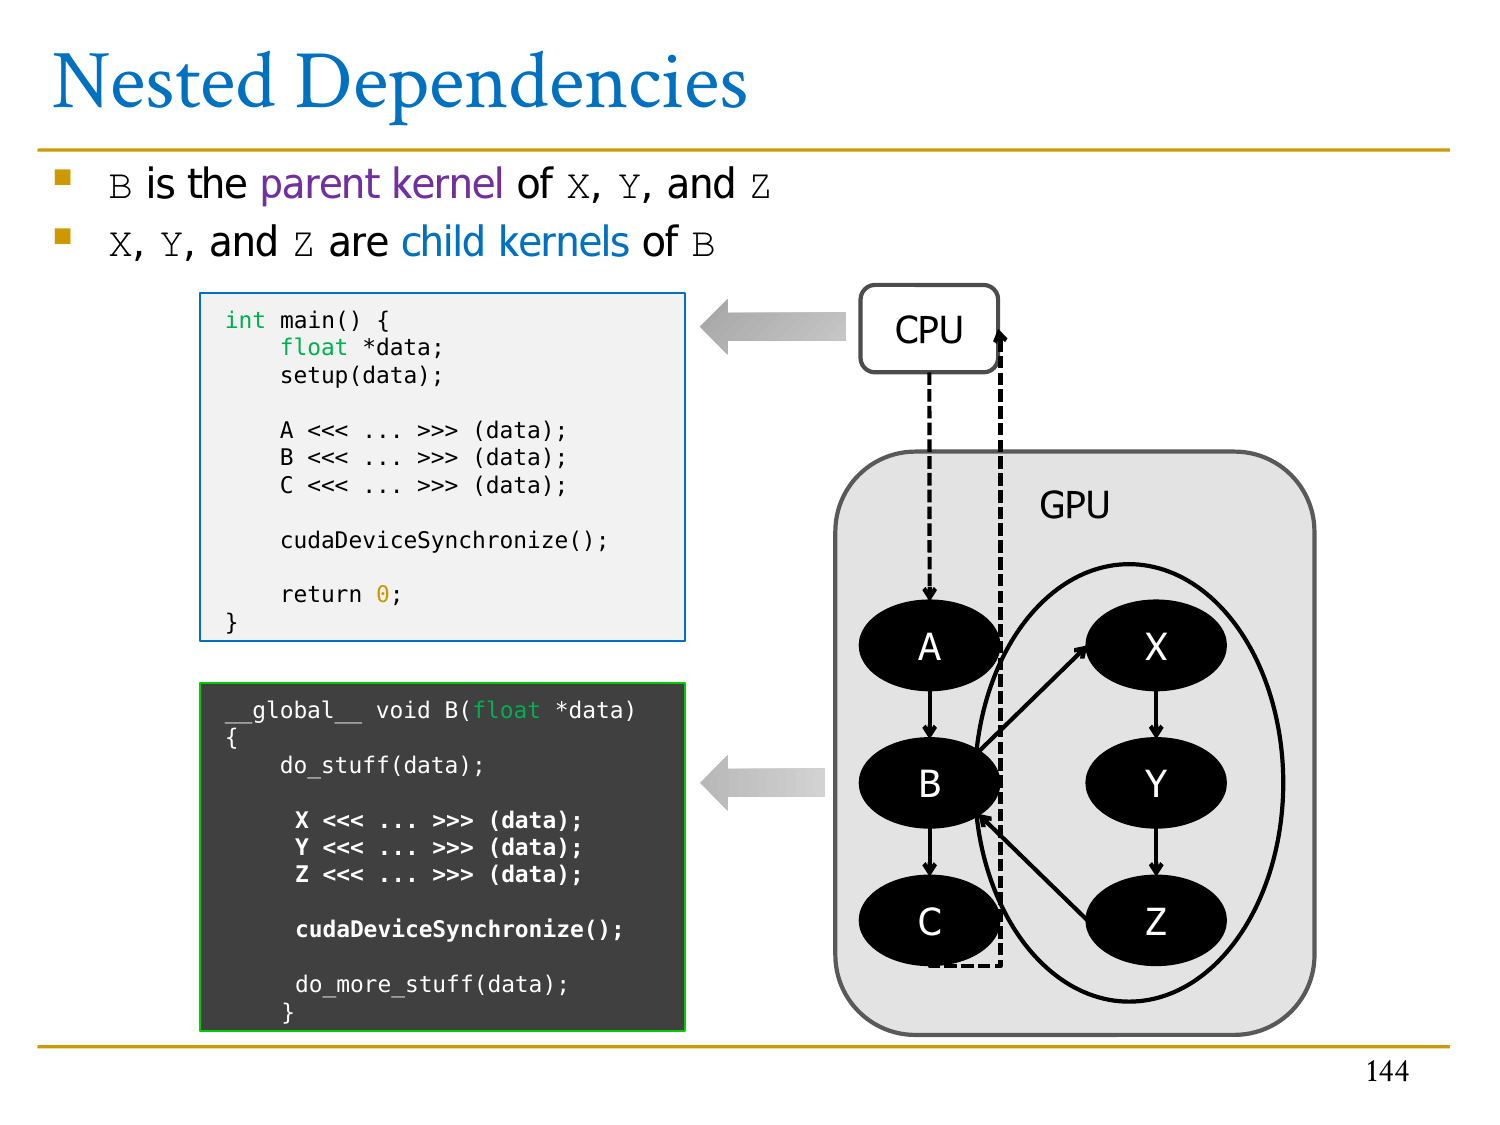

# Nested Dependencies
B is the parent kernel of X, Y, and Z
X, Y, and Z are child kernels of B
CPU
int main() {
    float *data;
    setup(data);

    A <<< ... >>> (data);
    B <<< ... >>> (data);
    C <<< ... >>> (data);

    cudaDeviceSynchronize();

    return 0;
}

GPU

A
X
__global__ void B(float *data)
{
    do_stuff(data);

 X <<< ... >>> (data);
 Y <<< ... >>> (data);
 Z <<< ... >>> (data);

 cudaDeviceSynchronize();

 do_more_stuff(data);
}
B
Y

C
Z
144